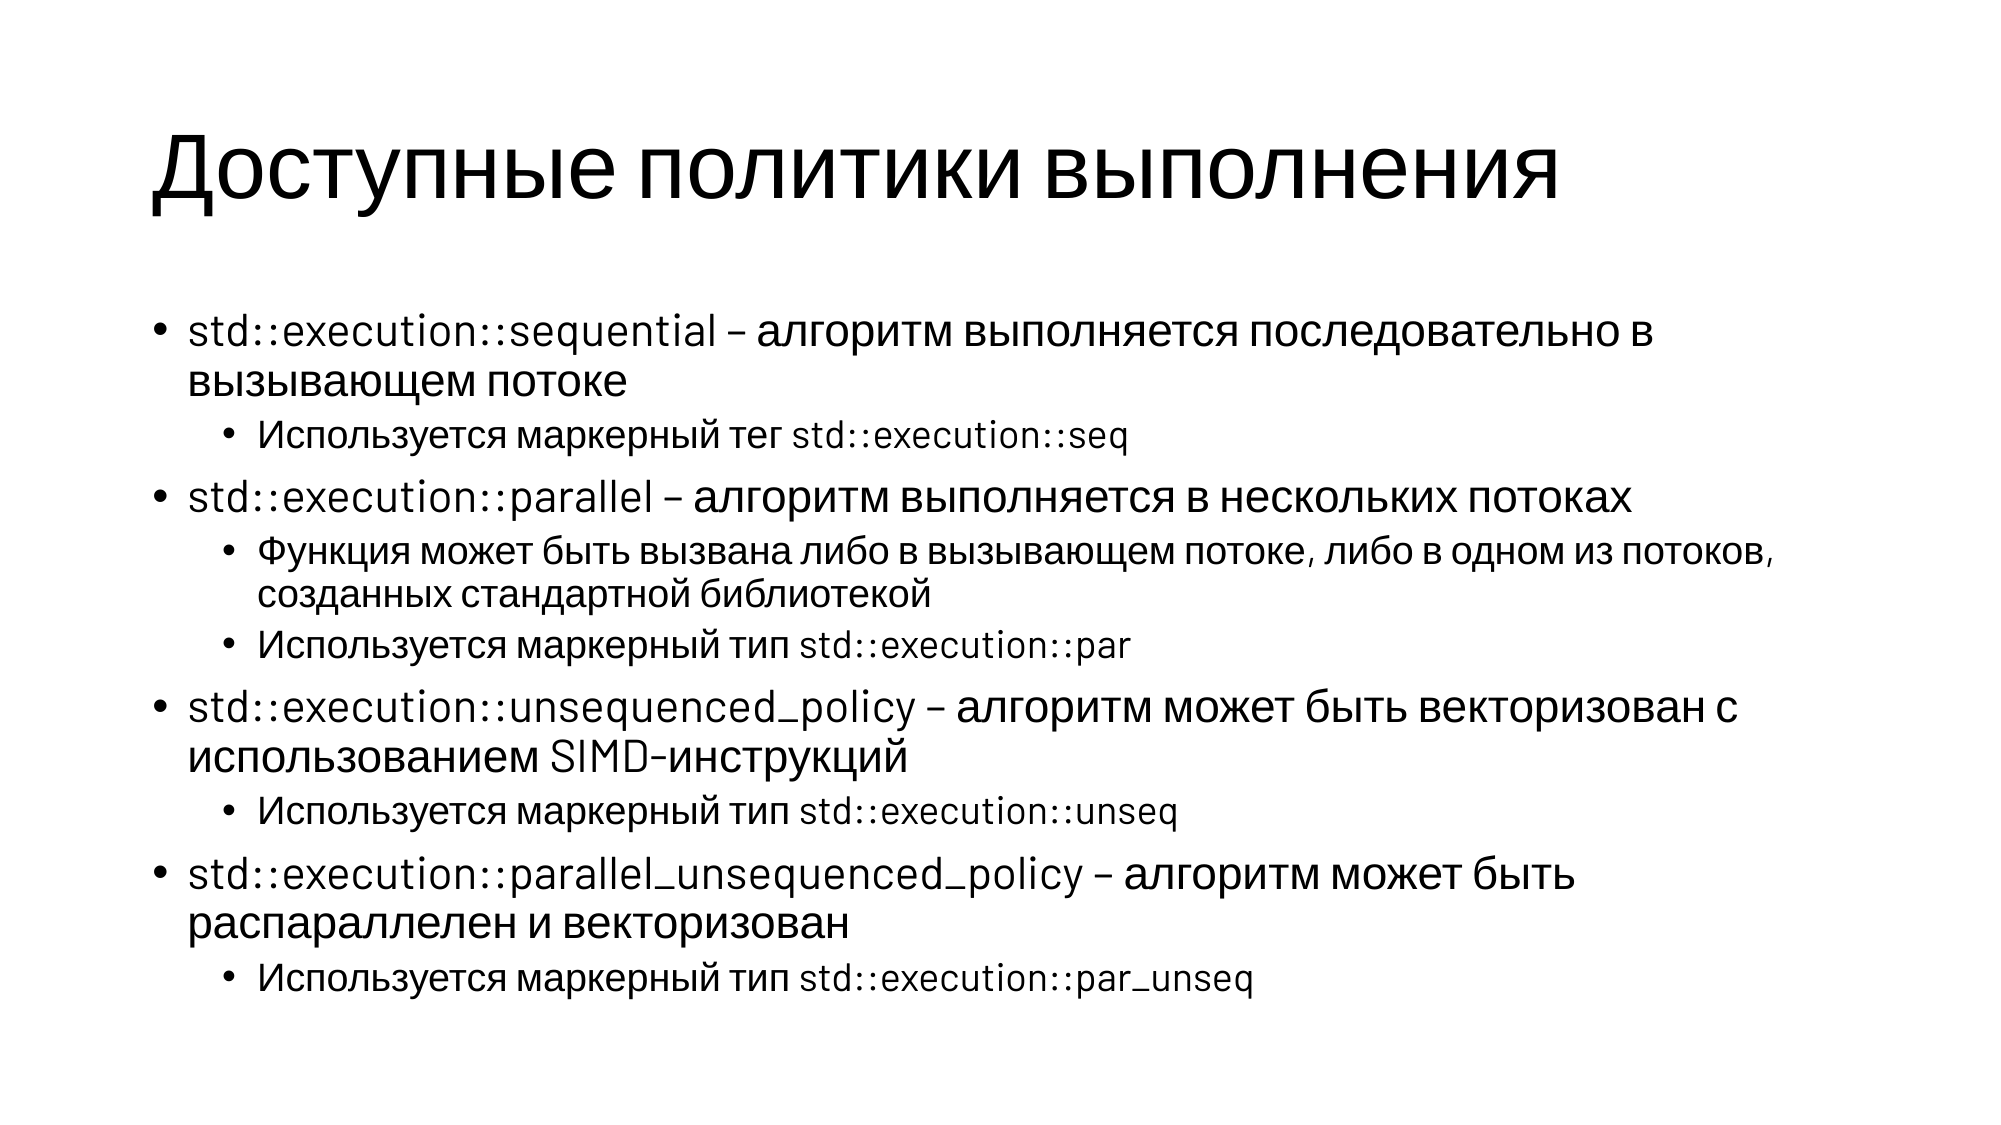

# Доступные политики выполнения
std::execution::sequential – алгоритм выполняется последовательно в вызывающем потоке
Используется маркерный тег std::execution::seq
std::execution::parallel – алгоритм выполняется в нескольких потоках
Функция может быть вызвана либо в вызывающем потоке, либо в одном из потоков, созданных стандартной библиотекой
Используется маркерный тип std::execution::par
std::execution::unsequenced_policy – алгоритм может быть векторизован с использованием SIMD-инструкций
Используется маркерный тип std::execution::unseq
std::execution::parallel_unsequenced_policy – алгоритм может быть распараллелен и векторизован
Используется маркерный тип std::execution::par_unseq